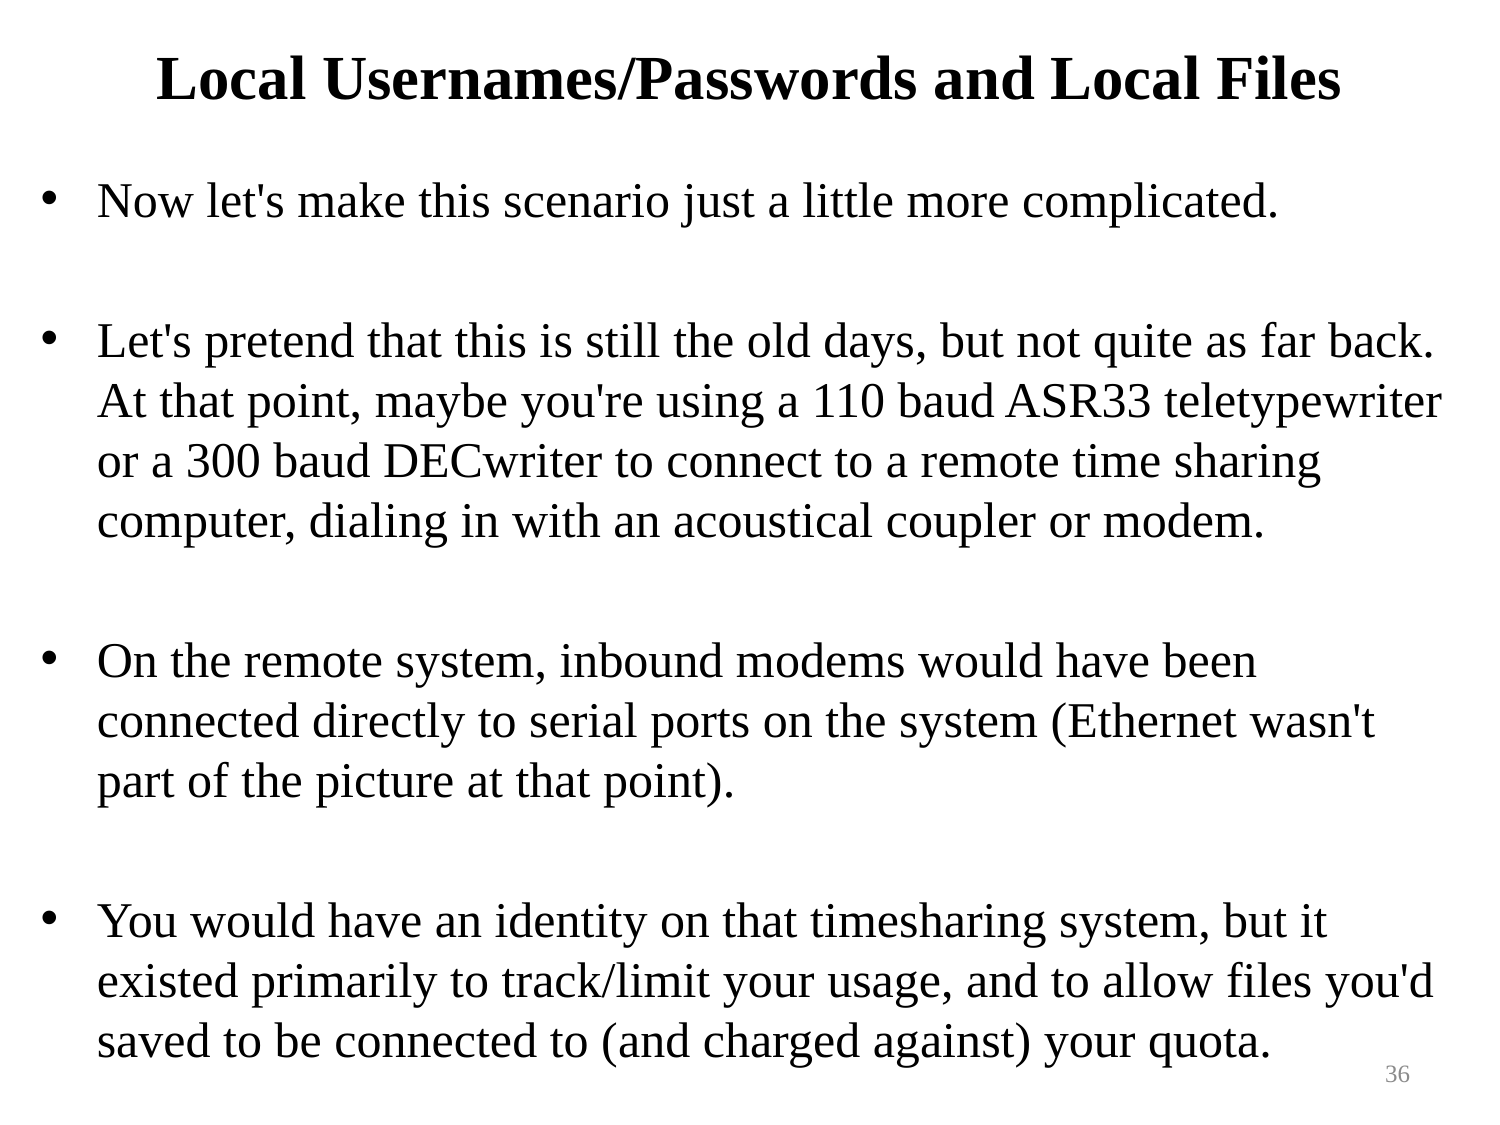

# Local Usernames/Passwords and Local Files
Now let's make this scenario just a little more complicated.

Let's pretend that this is still the old days, but not quite as far back. At that point, maybe you're using a 110 baud ASR33 teletypewriter or a 300 baud DECwriter to connect to a remote time sharing computer, dialing in with an acoustical coupler or modem.

On the remote system, inbound modems would have been connected directly to serial ports on the system (Ethernet wasn't part of the picture at that point).

You would have an identity on that timesharing system, but it existed primarily to track/limit your usage, and to allow files you'd
saved to be connected to (and charged against) your quota.
36